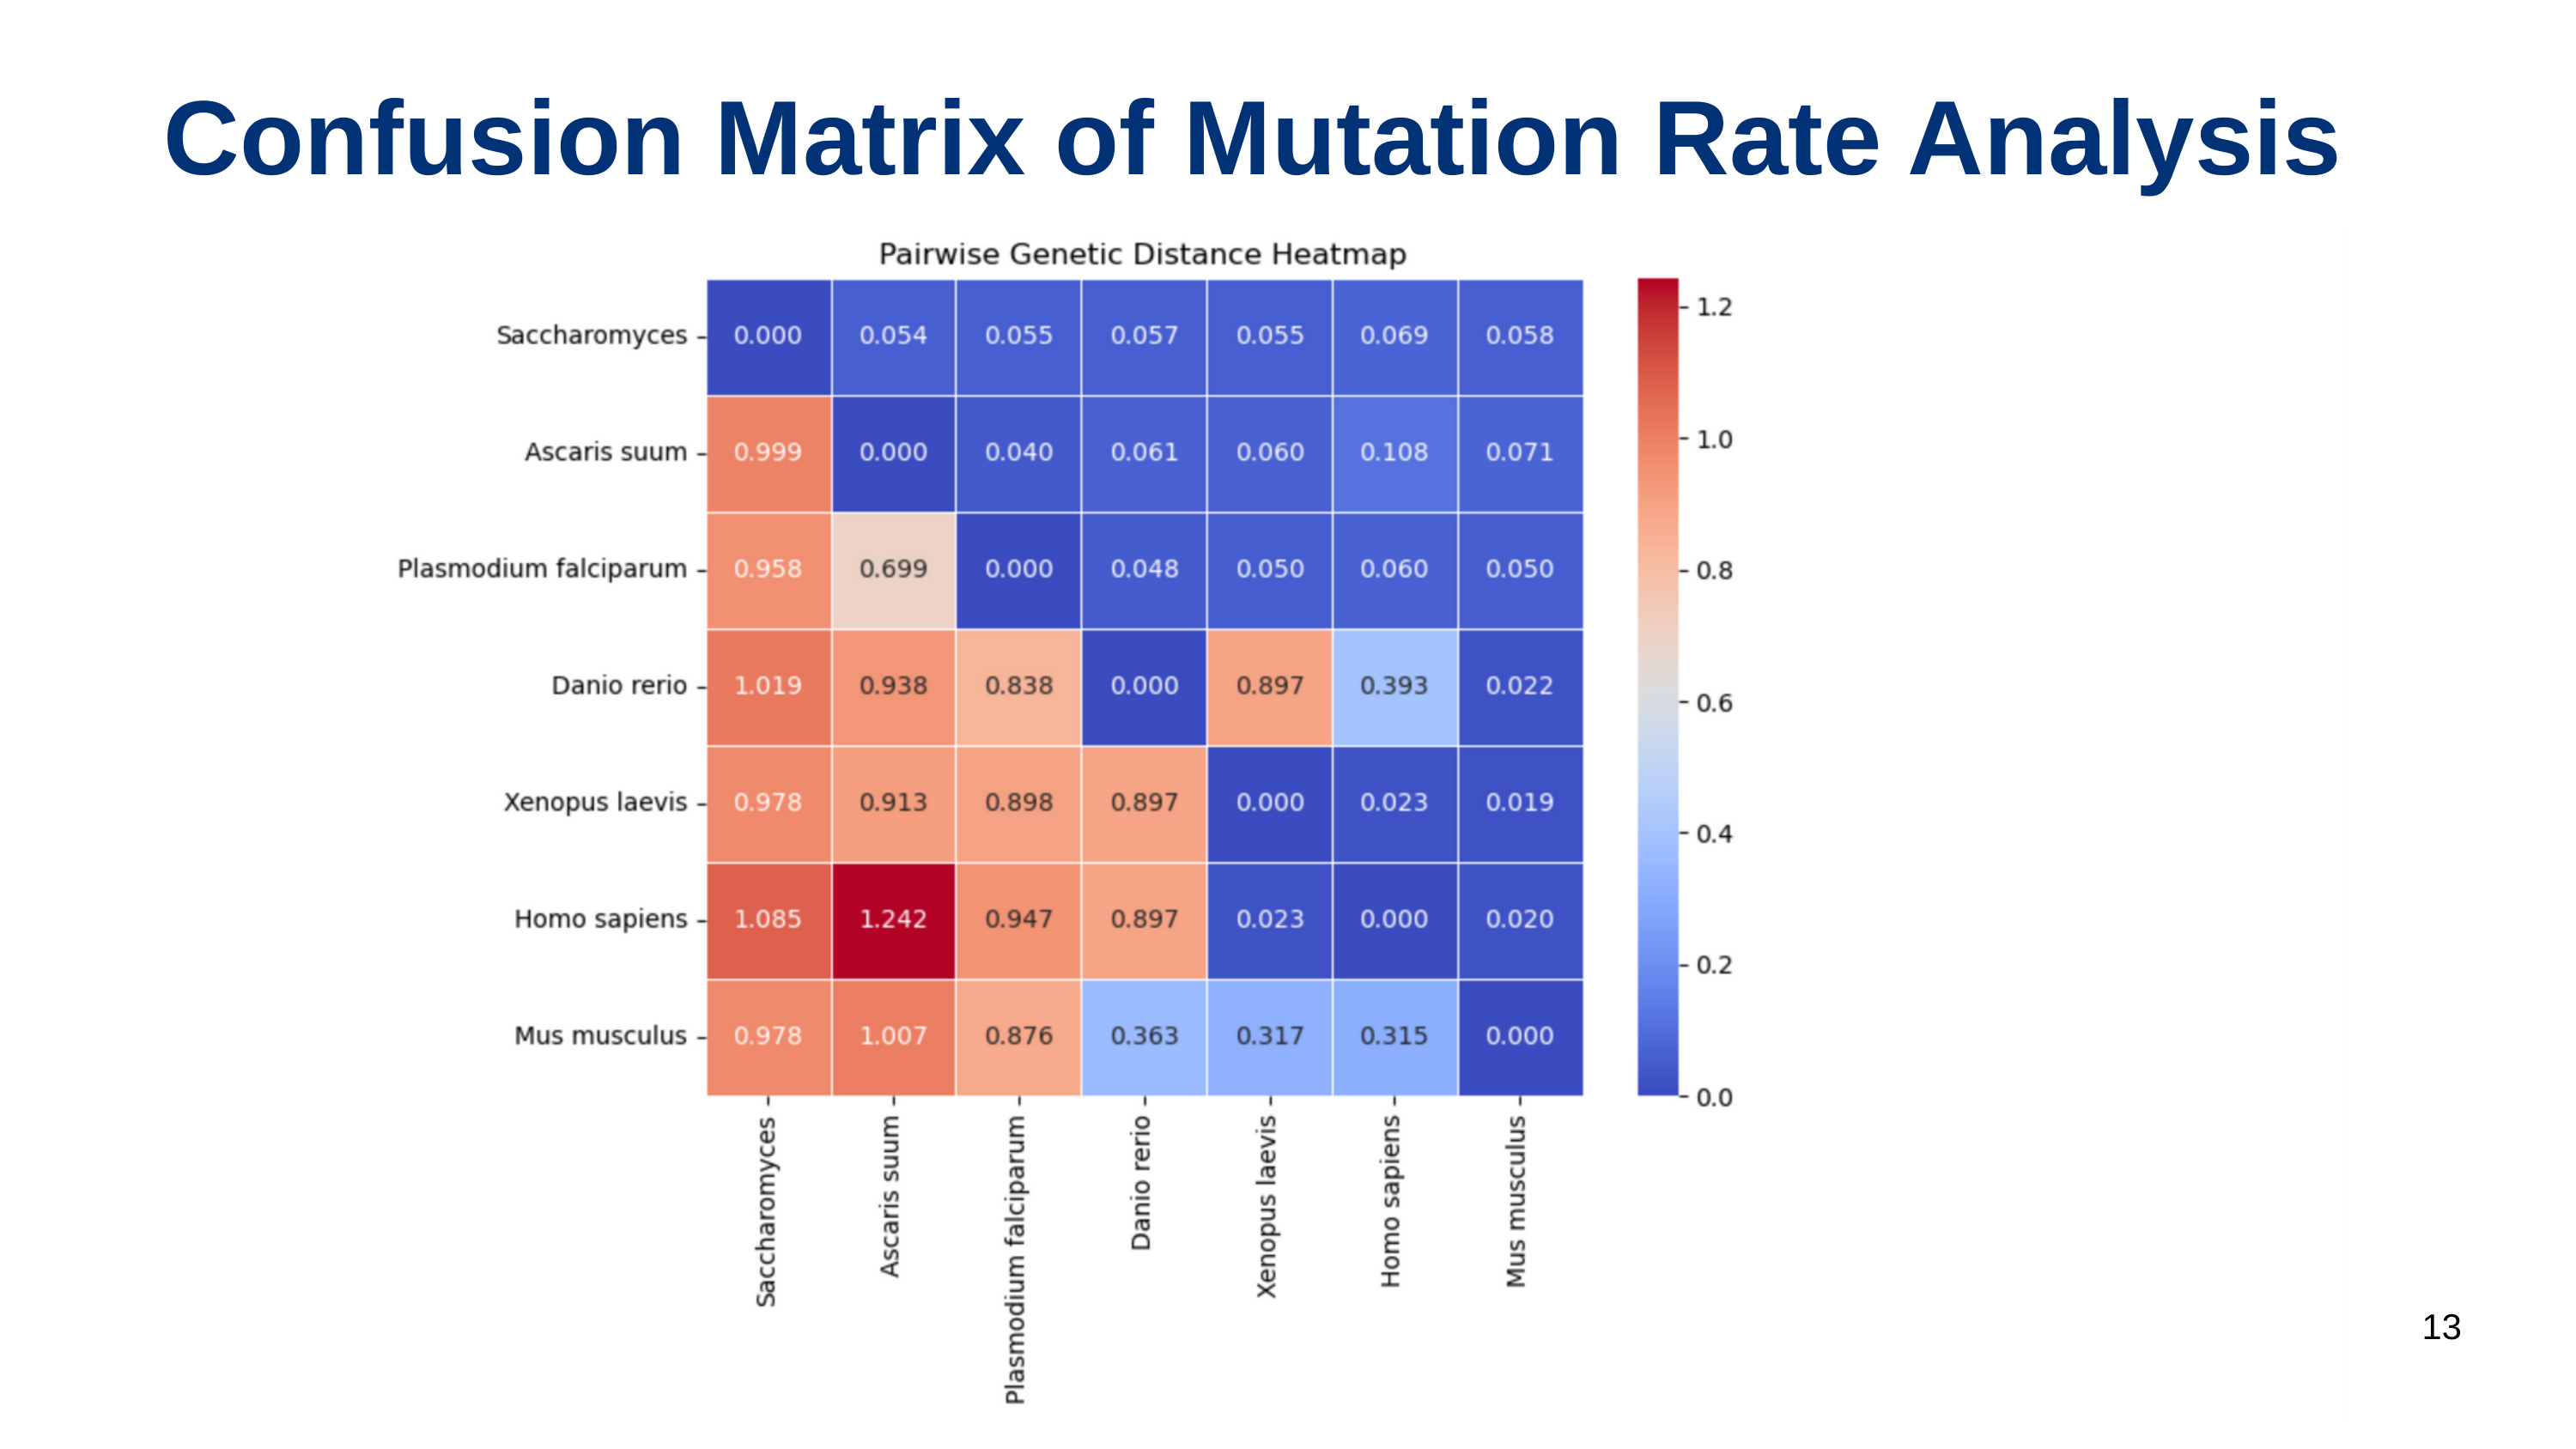

Confusion Matrix of Mutation Rate Analysis

13